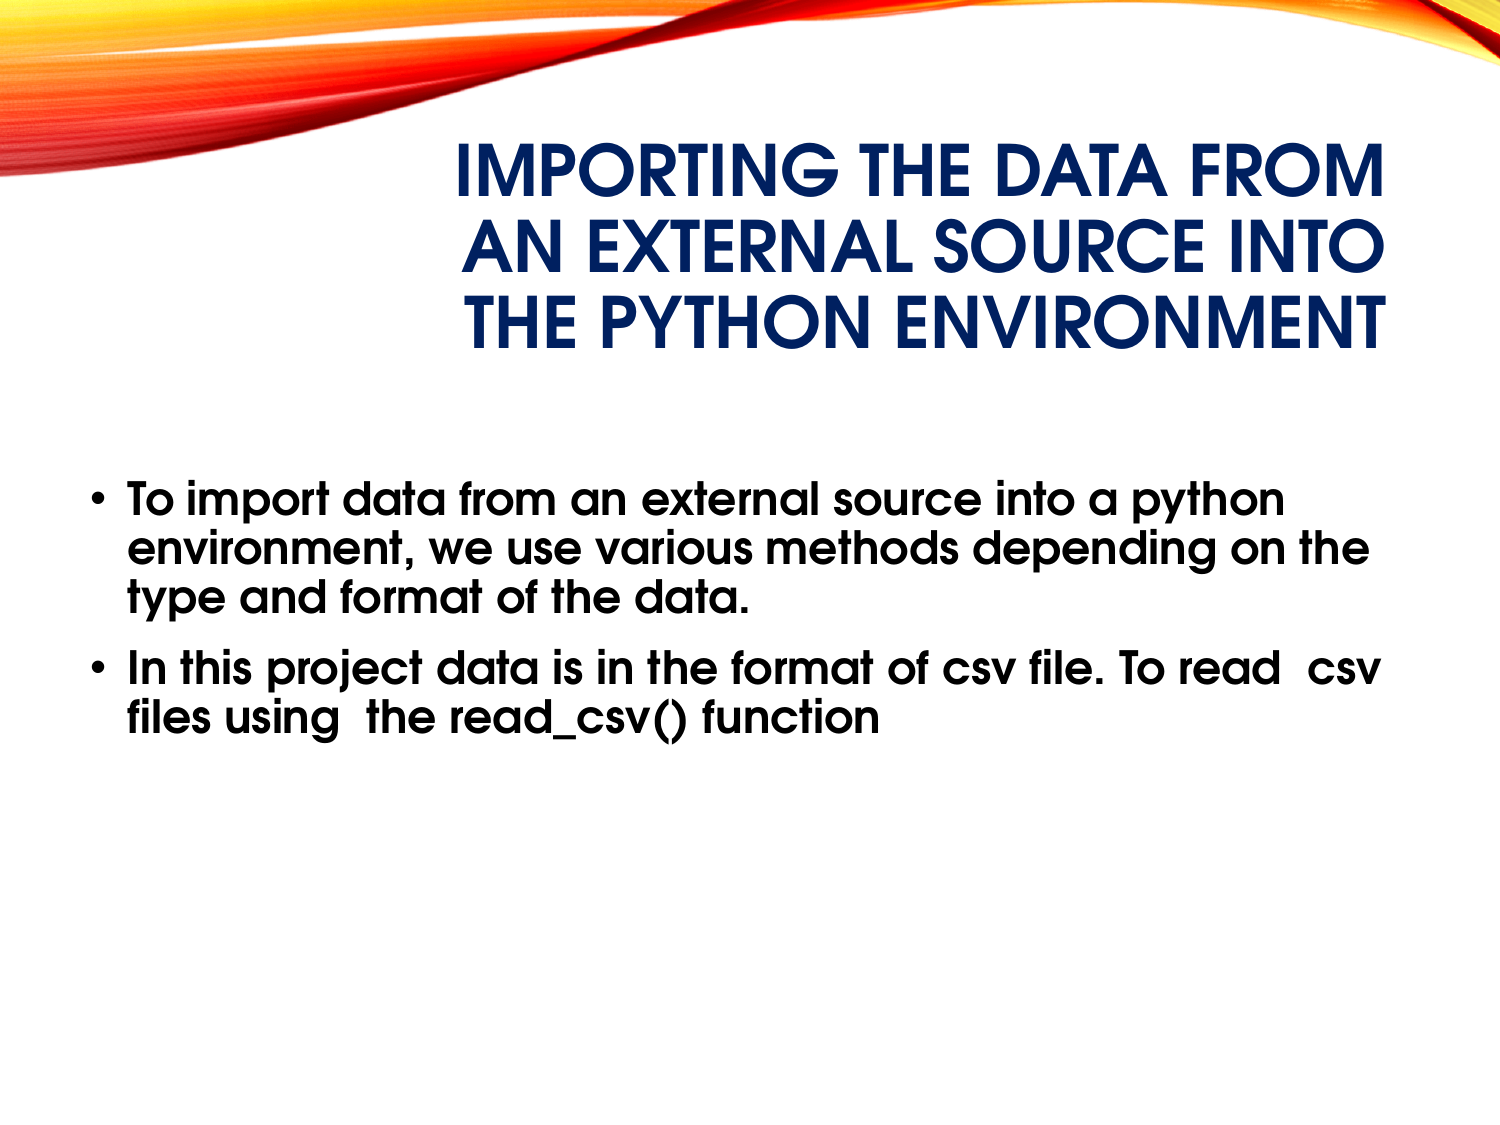

# Importing the data from an external source into the Python environment
To import data from an external source into a python environment, we use various methods depending on the type and format of the data.
In this project data is in the format of csv file. To read  csv files using  the read_csv() function